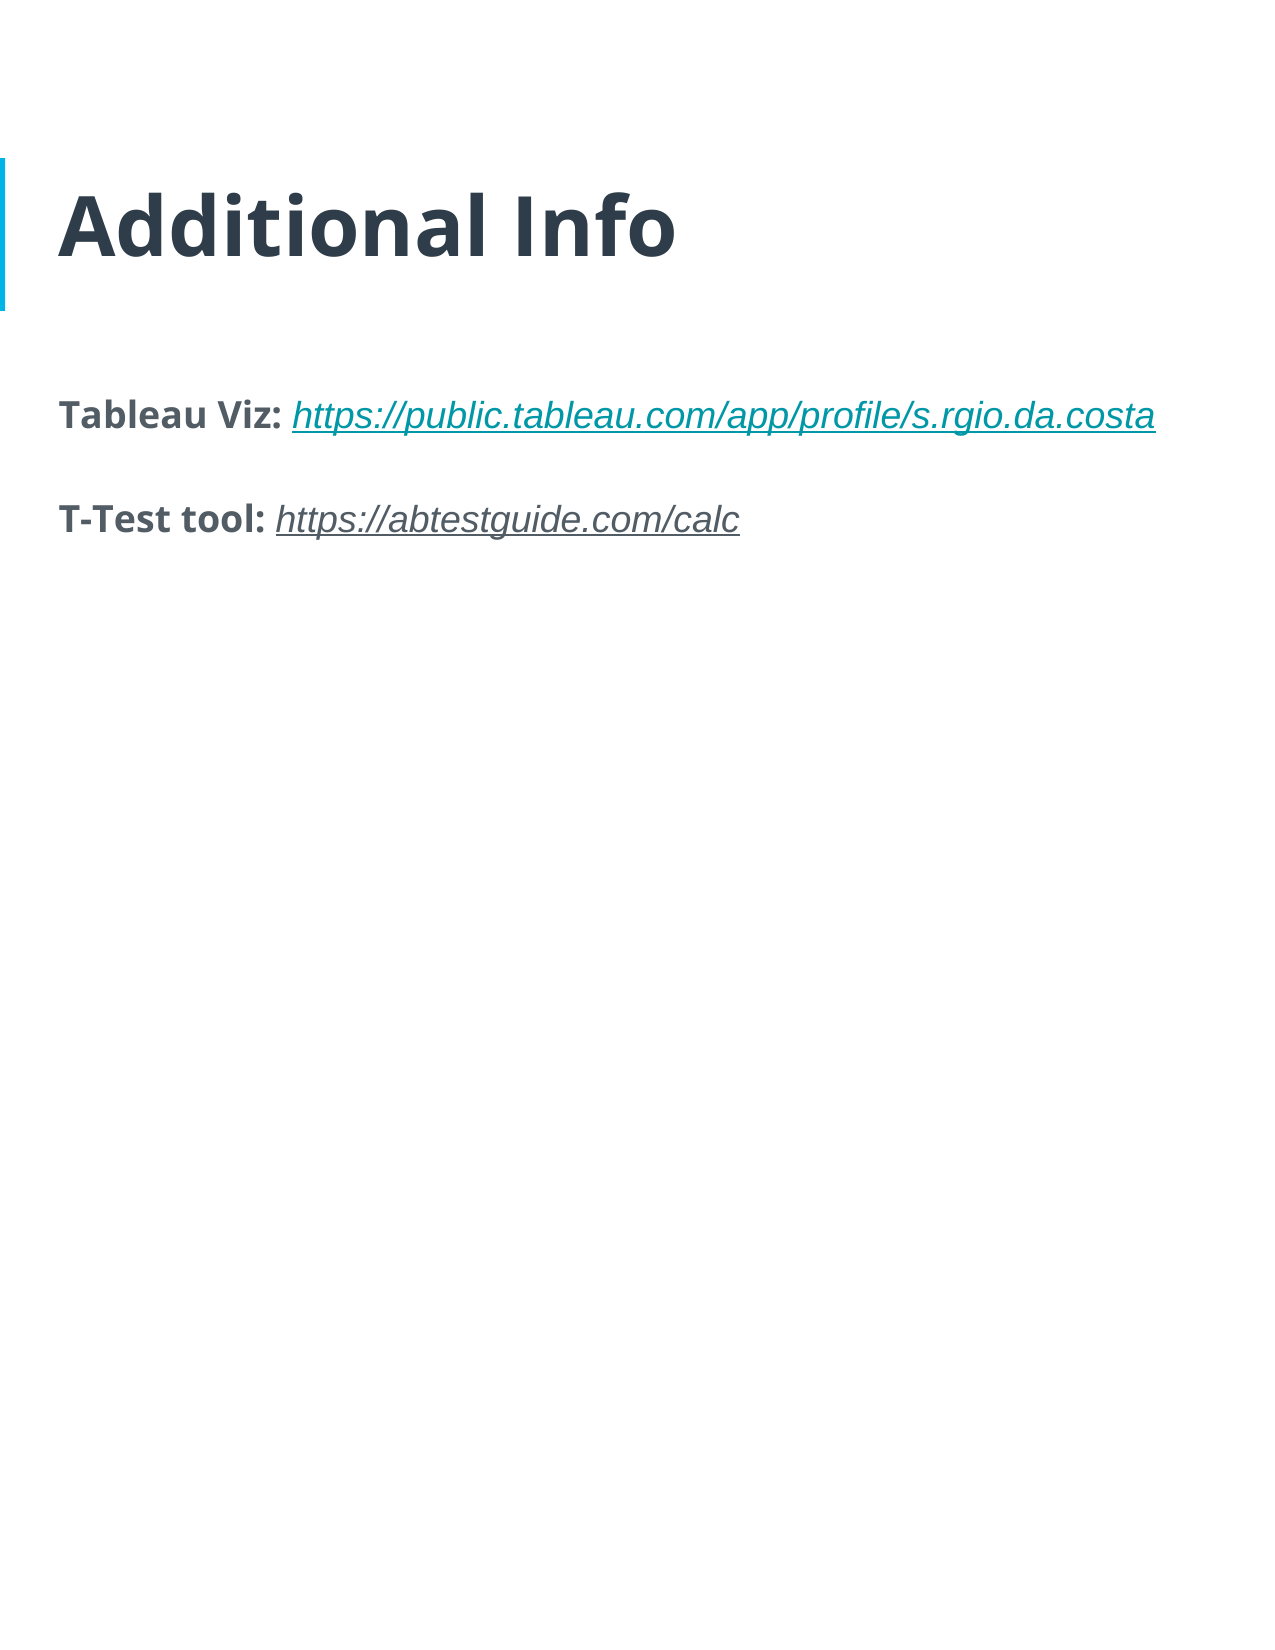

# Additional Info
Tableau Viz: https://public.tableau.com/app/profile/s.rgio.da.costa

T-Test tool: https://abtestguide.com/calc